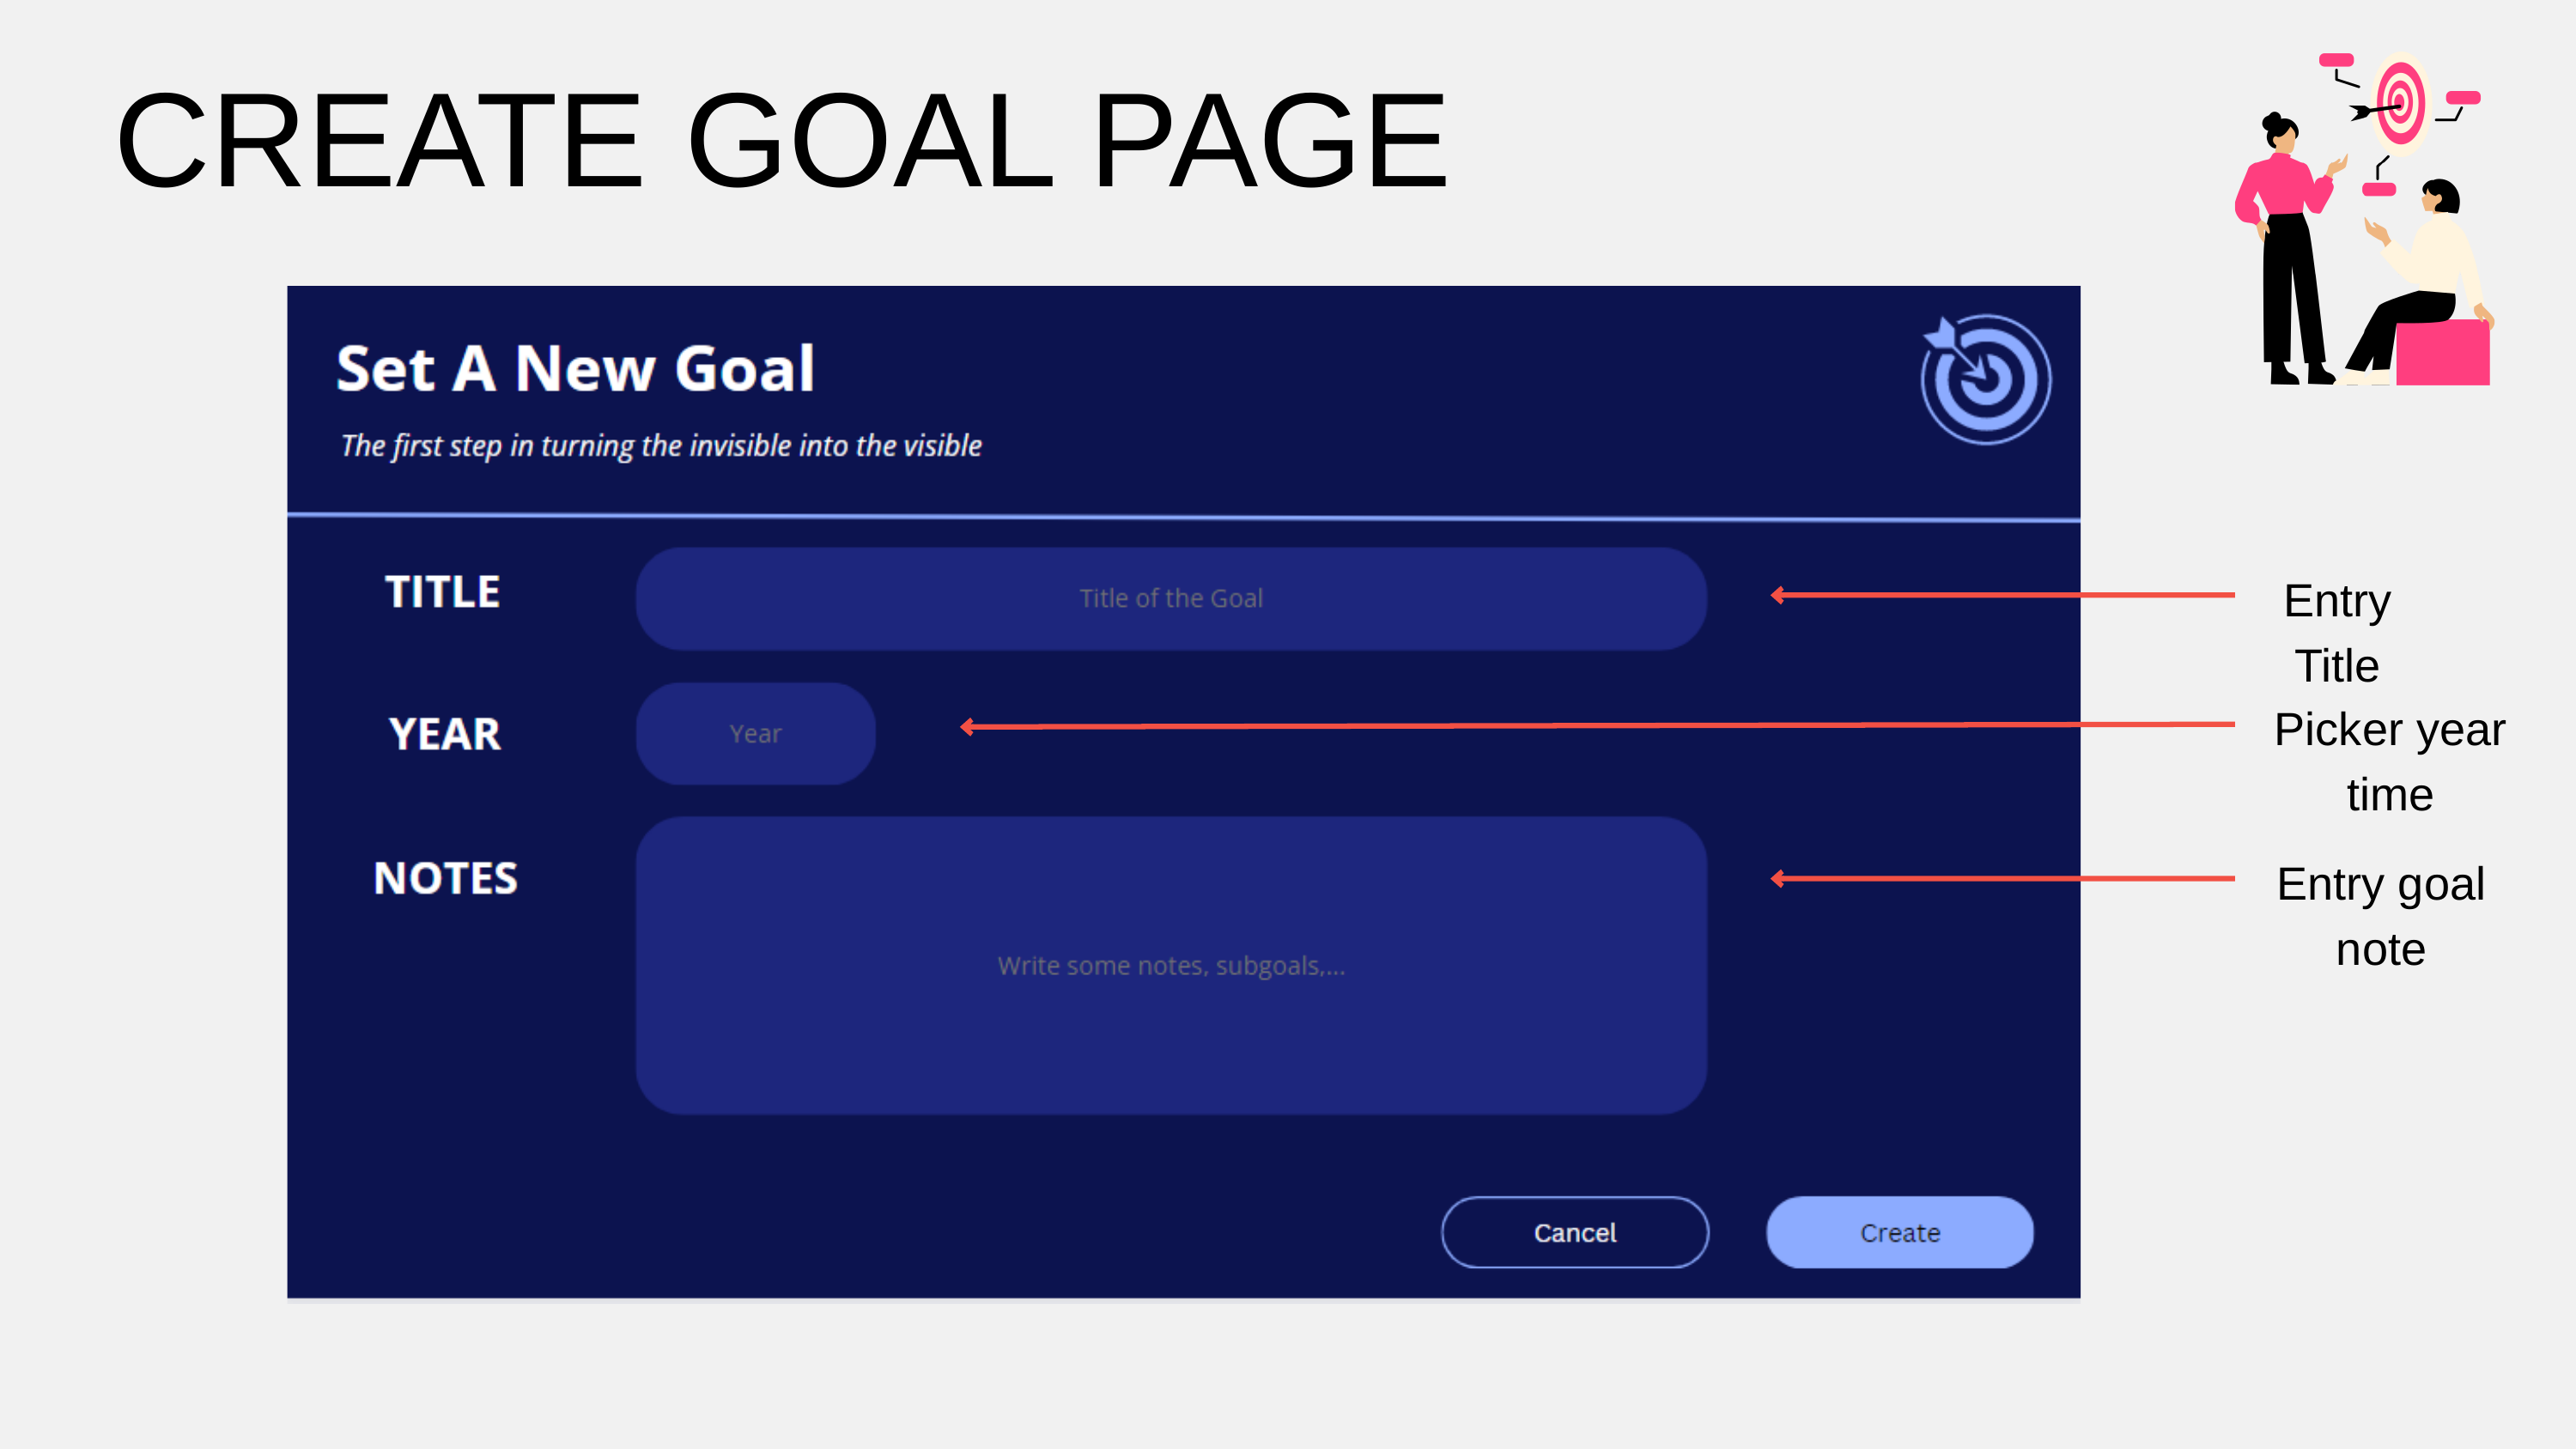

CREATE GOAL PAGE

Entry Title

Picker year time

Entry goal note